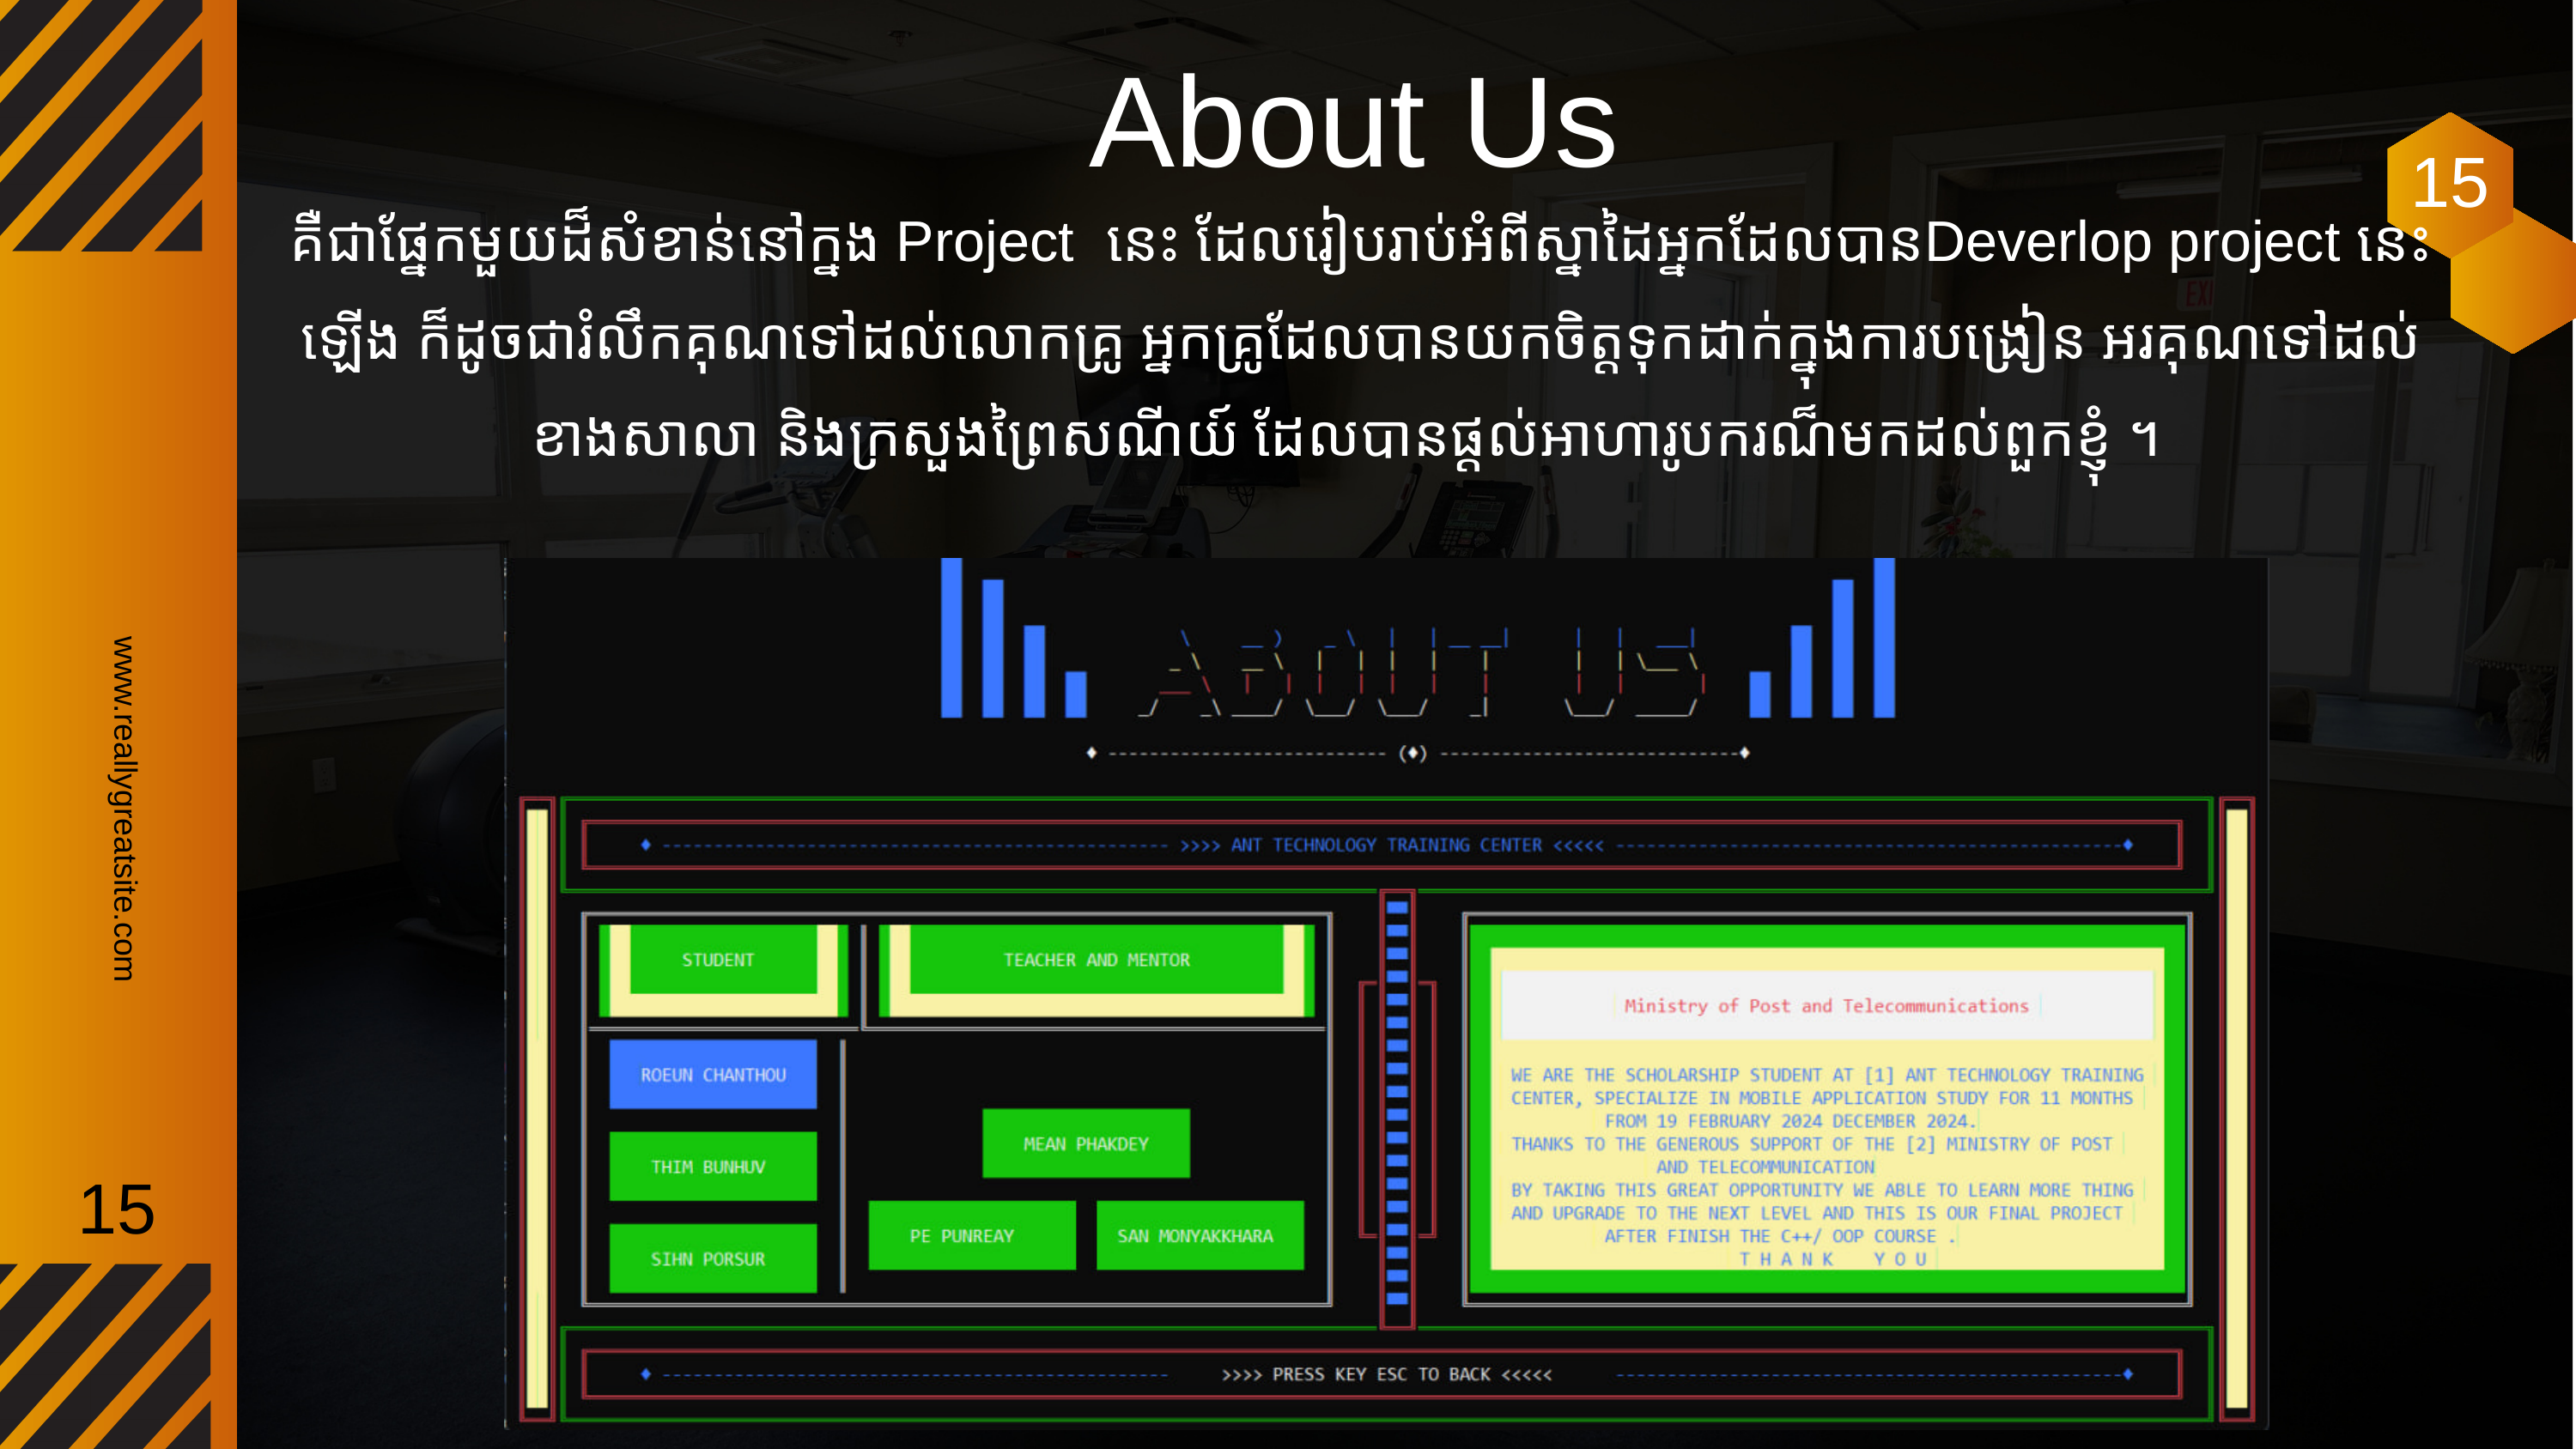

About Us

15
គឺជាផ្នែកមួយដ៏សំខាន់នៅក្នង Project  នេះ ដែលរៀបរាប់អំពីស្នាដៃអ្នកដែលបាន​Deverlop project នេះឡើង ក៏ដូចជារំលឹកគុណទៅដល់លោកគ្រូ អ្នកគ្រូដែលបាន​យកចិត្តទុកដាក់ក្នុងការបង្រៀន អរគុណទៅដល់ខាងសាលា និង​ក្រសួងព្រៃសណីយ៍ ដែលបានផ្ដល់អាហារូបករណ៏មកដល់ពួកខ្ញុំ ។

www.reallygreatsite.com
15